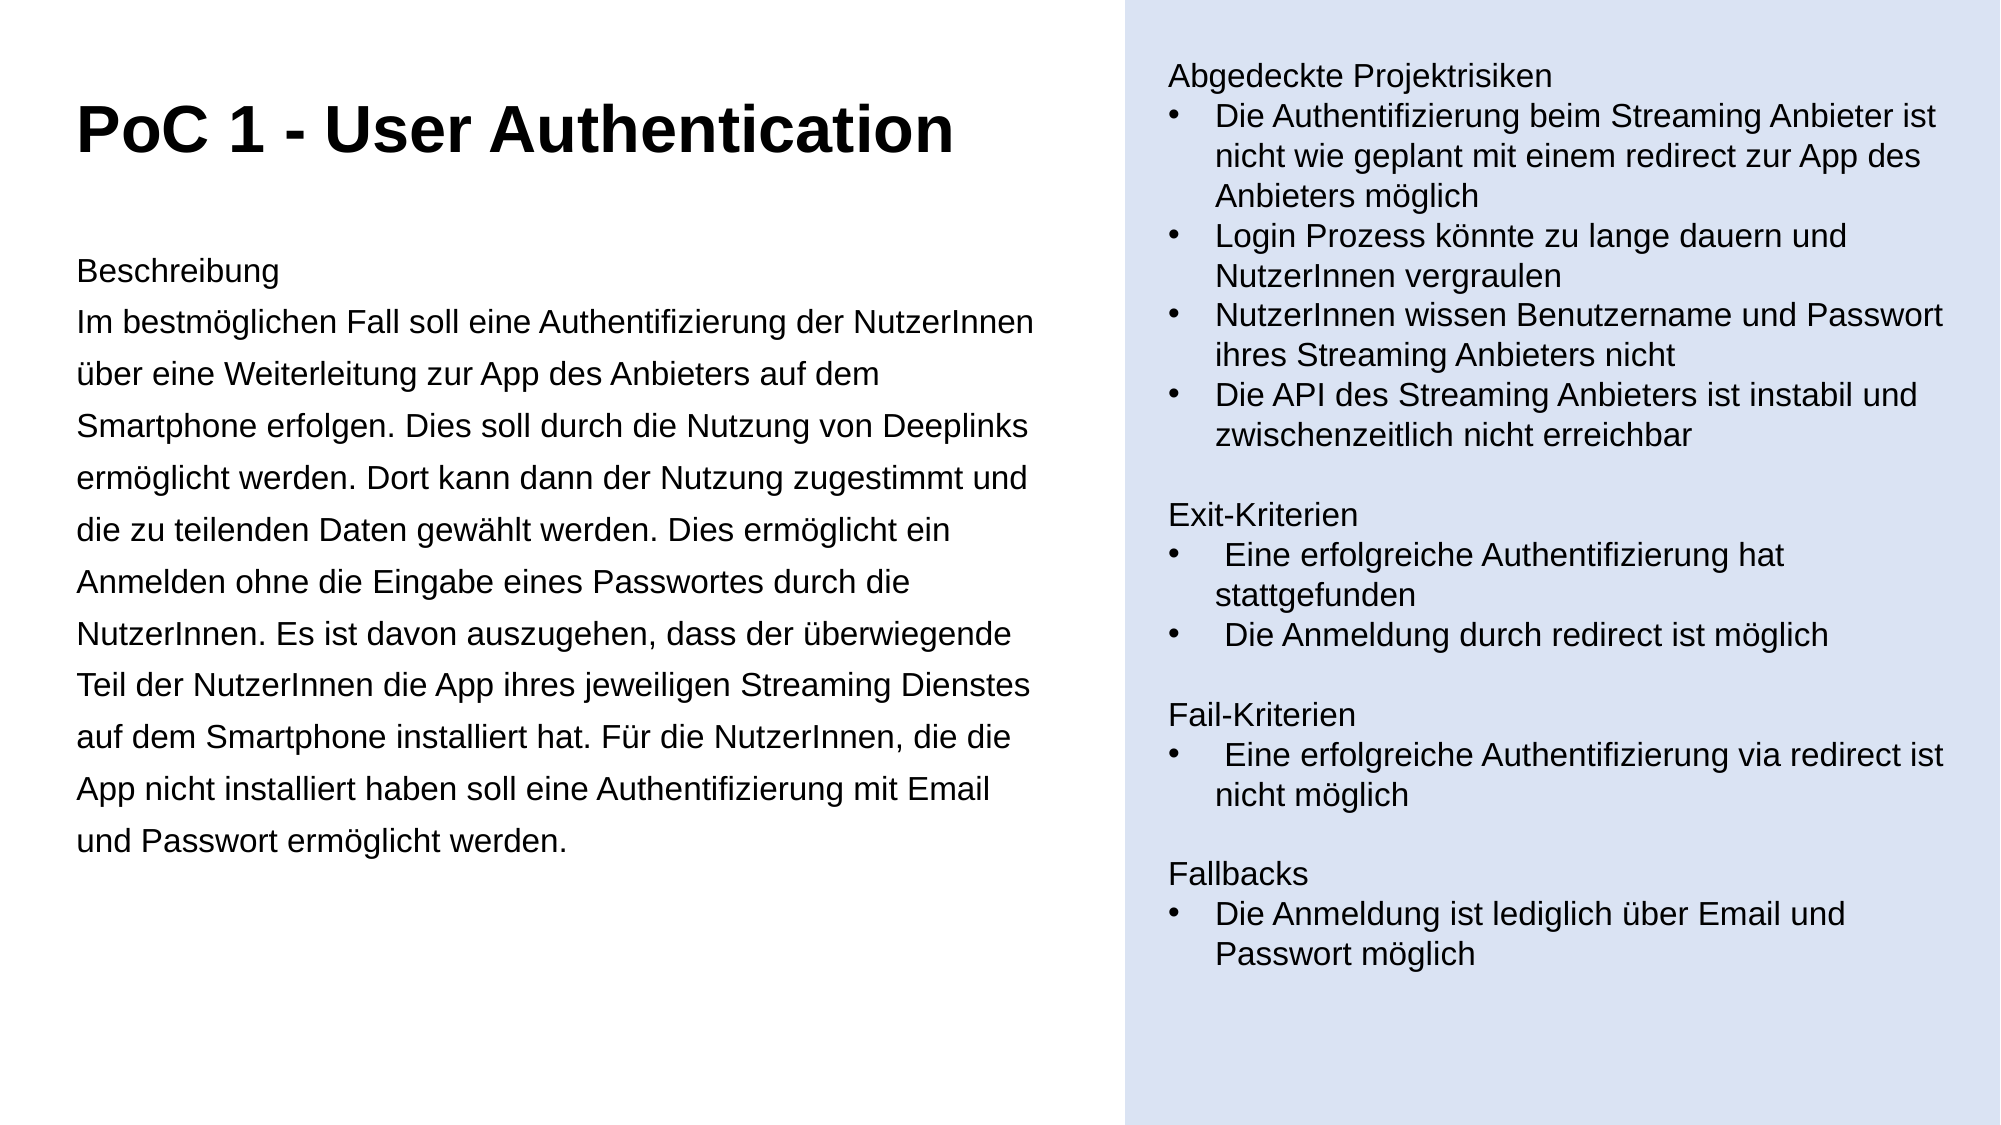

PoC 1 - User Authentication
Abgedeckte Projektrisiken
Die Authentifizierung beim Streaming Anbieter ist nicht wie geplant mit einem redirect zur App des Anbieters möglich
Login Prozess könnte zu lange dauern und NutzerInnen vergraulen
NutzerInnen wissen Benutzername und Passwort ihres Streaming Anbieters nicht
Die API des Streaming Anbieters ist instabil und zwischenzeitlich nicht erreichbar

Exit-Kriterien
 Eine erfolgreiche Authentifizierung hat stattgefunden
 Die Anmeldung durch redirect ist möglich

Fail-Kriterien
 Eine erfolgreiche Authentifizierung via redirect ist nicht möglich

Fallbacks
Die Anmeldung ist lediglich über Email und Passwort möglich
Beschreibung
Im bestmöglichen Fall soll eine Authentifizierung der NutzerInnen über eine Weiterleitung zur App des Anbieters auf dem Smartphone erfolgen. Dies soll durch die Nutzung von Deeplinks ermöglicht werden. Dort kann dann der Nutzung zugestimmt und die zu teilenden Daten gewählt werden. Dies ermöglicht ein Anmelden ohne die Eingabe eines Passwortes durch die NutzerInnen. Es ist davon auszugehen, dass der überwiegende Teil der NutzerInnen die App ihres jeweiligen Streaming Dienstes auf dem Smartphone installiert hat. Für die NutzerInnen, die die App nicht installiert haben soll eine Authentifizierung mit Email und Passwort ermöglicht werden.